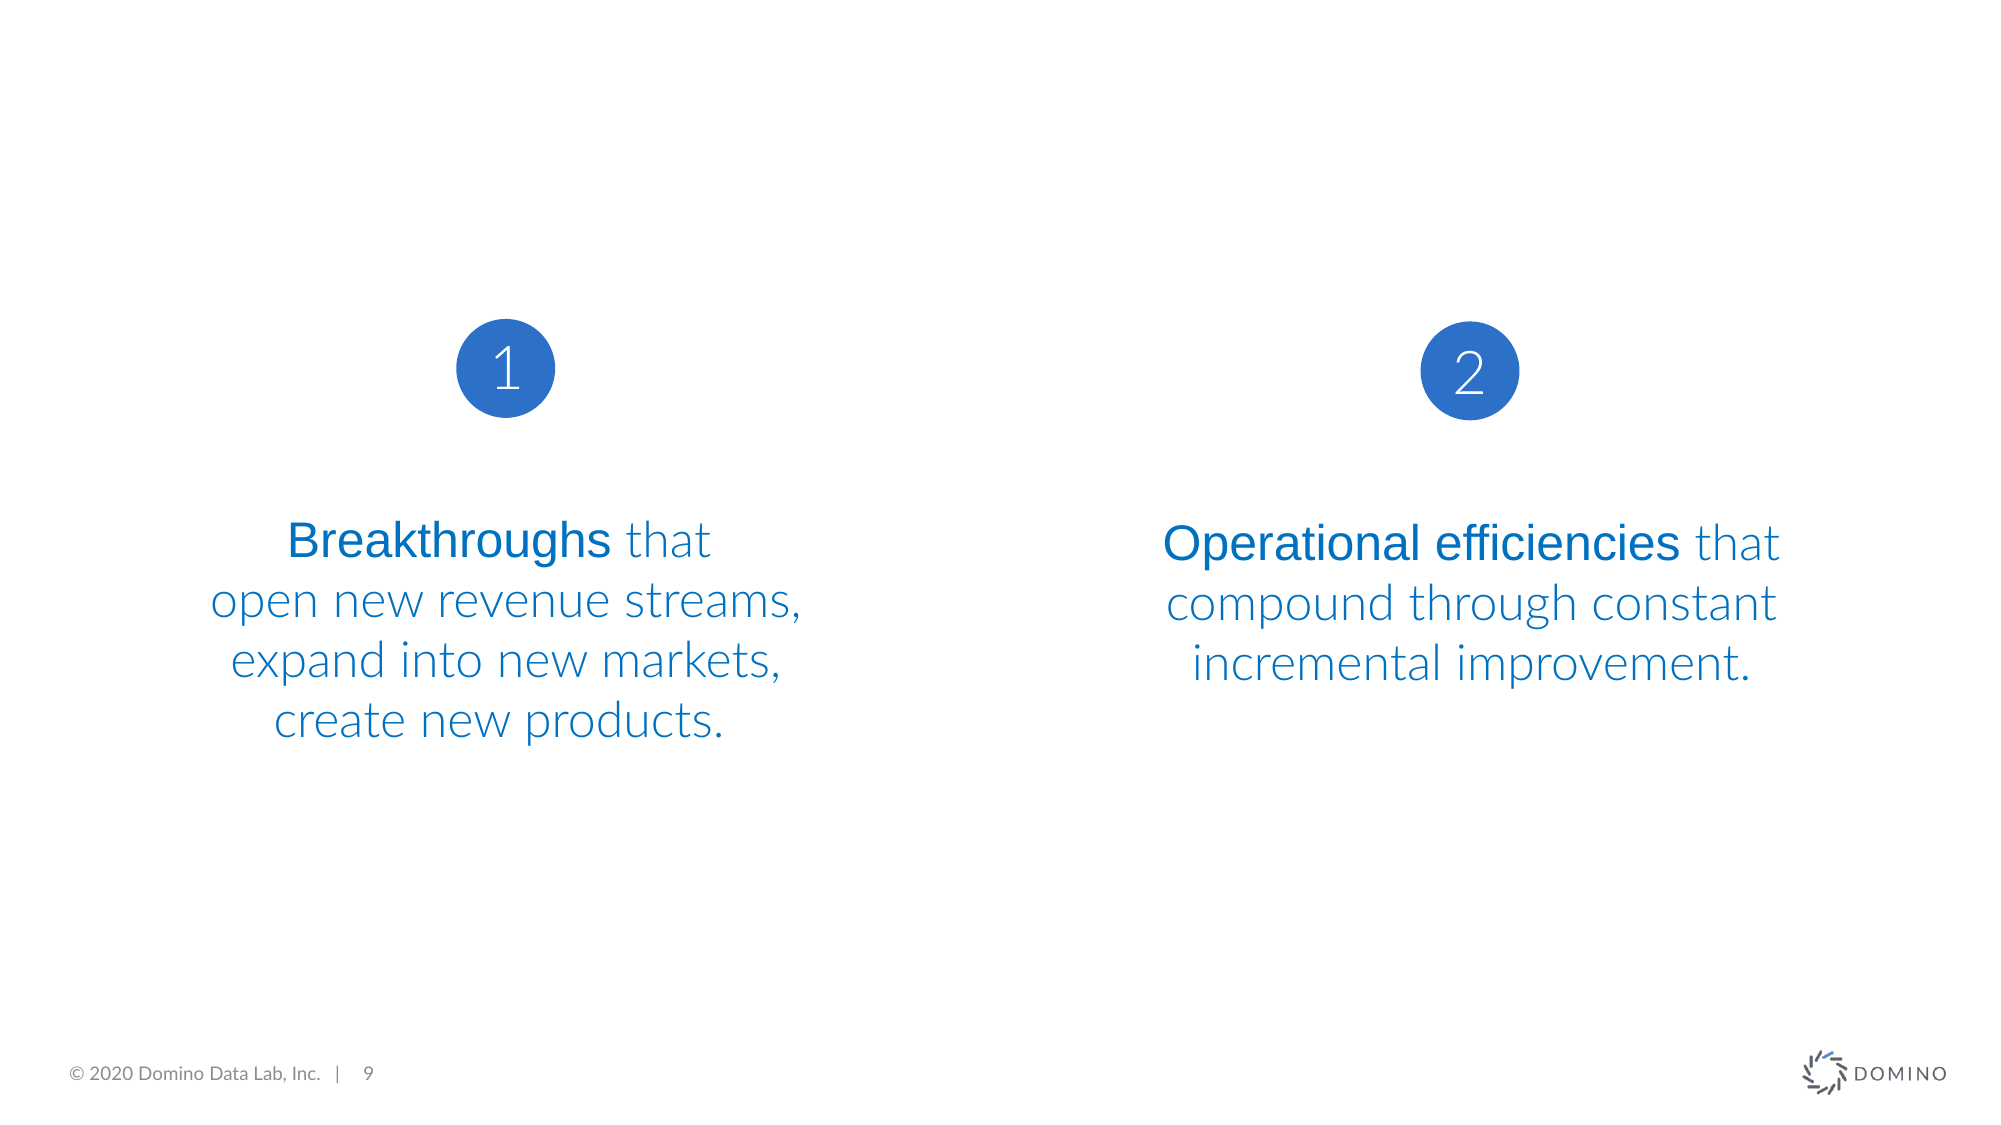

1
Breakthroughs that
open new revenue streams, expand into new markets, create new products.

2
Operational efficiencies that compound through constant incremental improvement.